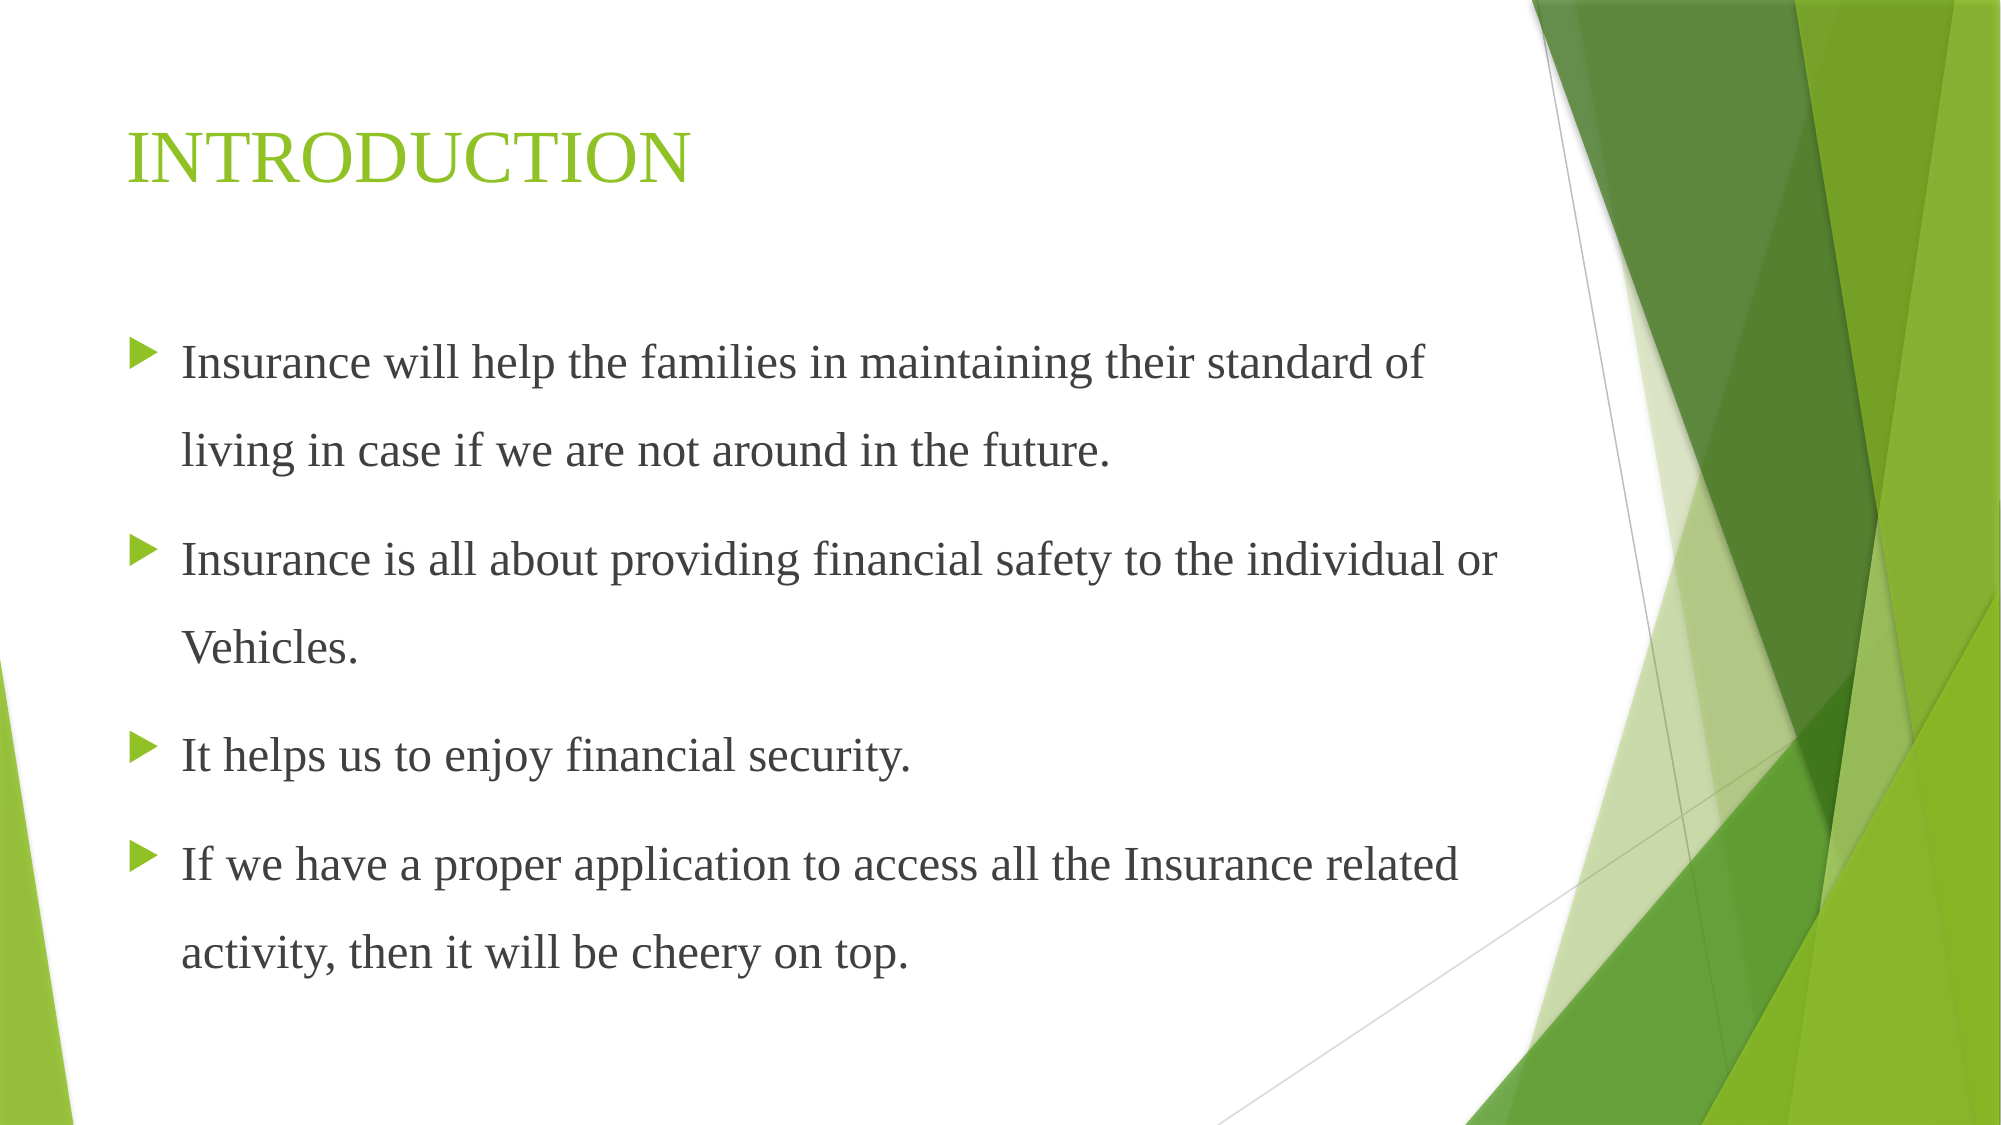

# INTRODUCTION
Insurance will help the families in maintaining their standard of living in case if we are not around in the future.
Insurance is all about providing financial safety to the individual or Vehicles.
It helps us to enjoy financial security.
If we have a proper application to access all the Insurance related activity, then it will be cheery on top.